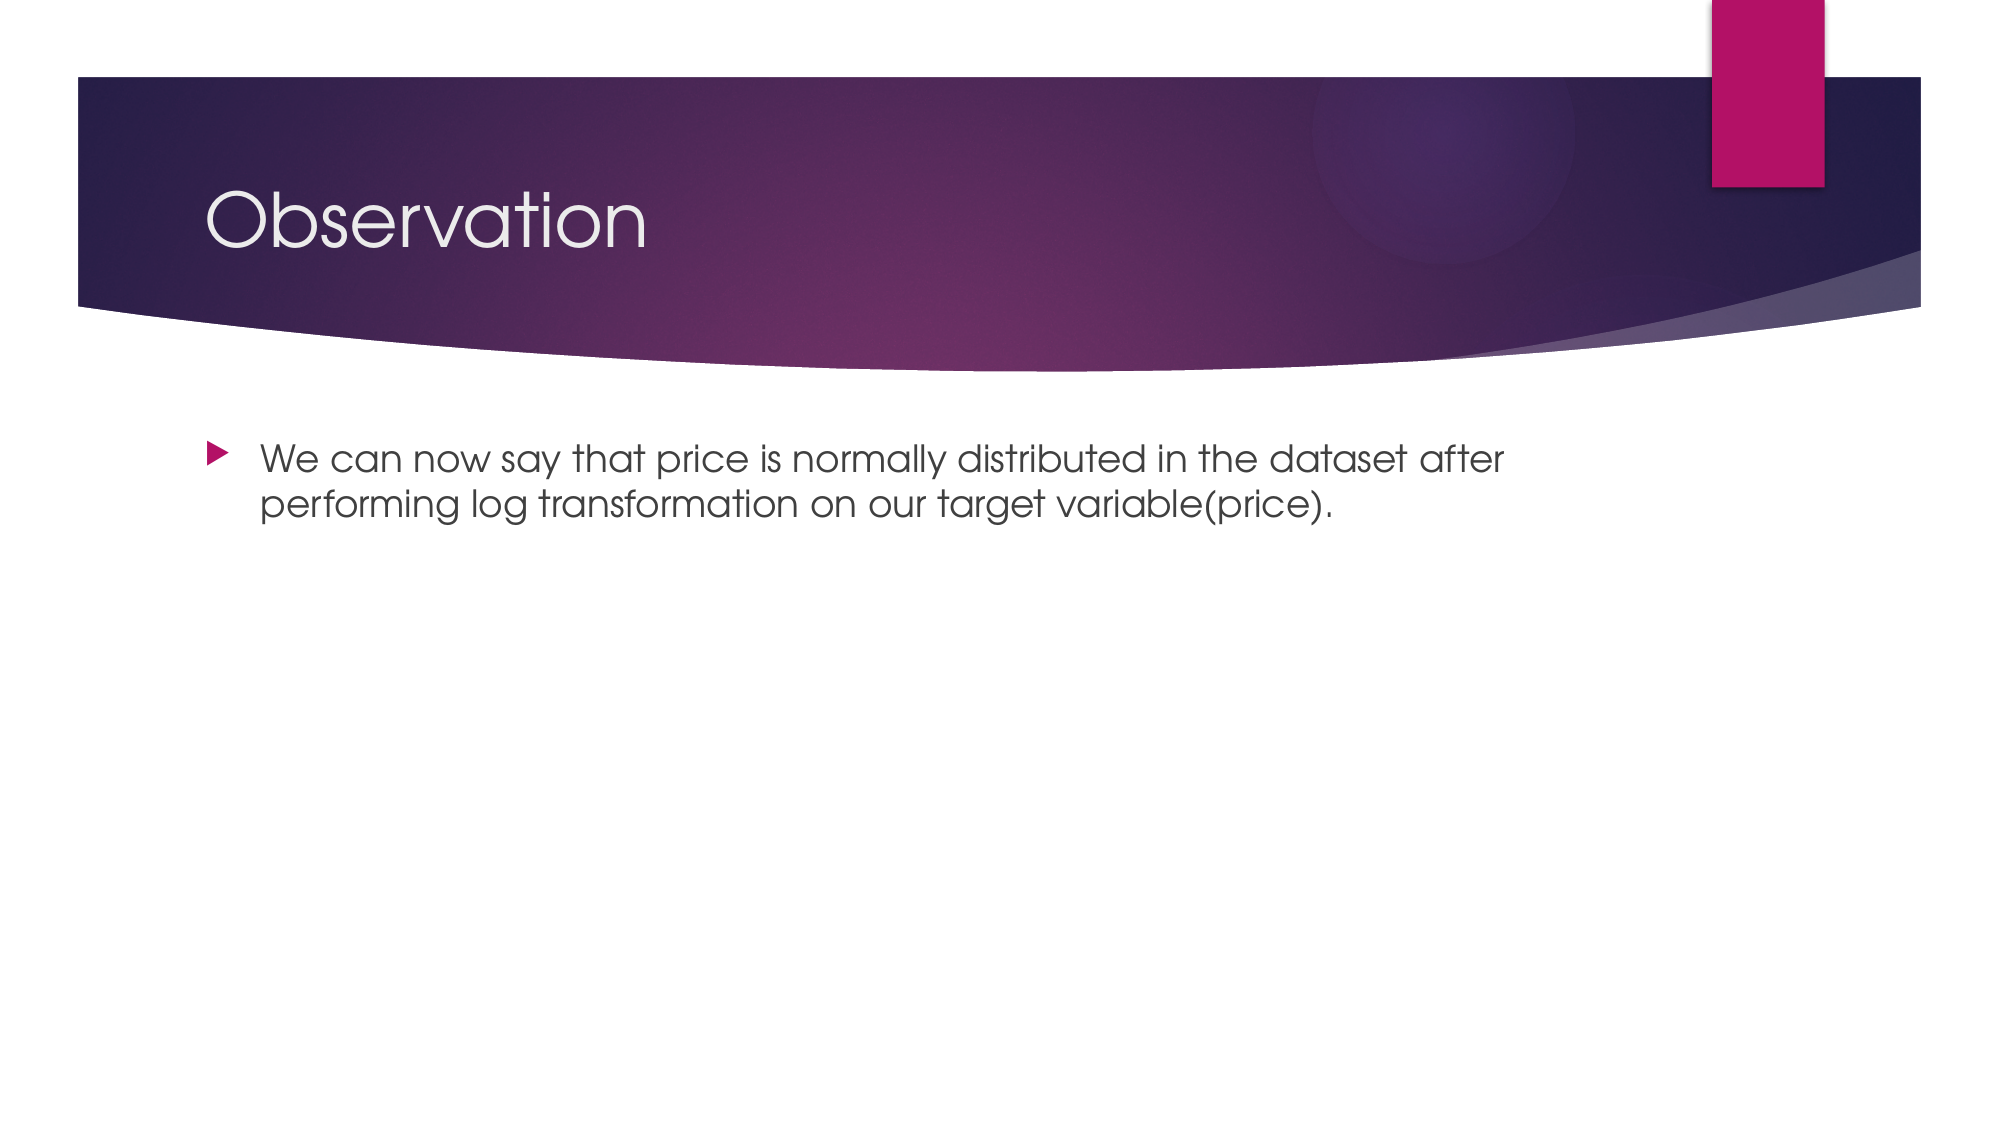

# Observation
We can now say that price is normally distributed in the dataset after performing log transformation on our target variable(price).